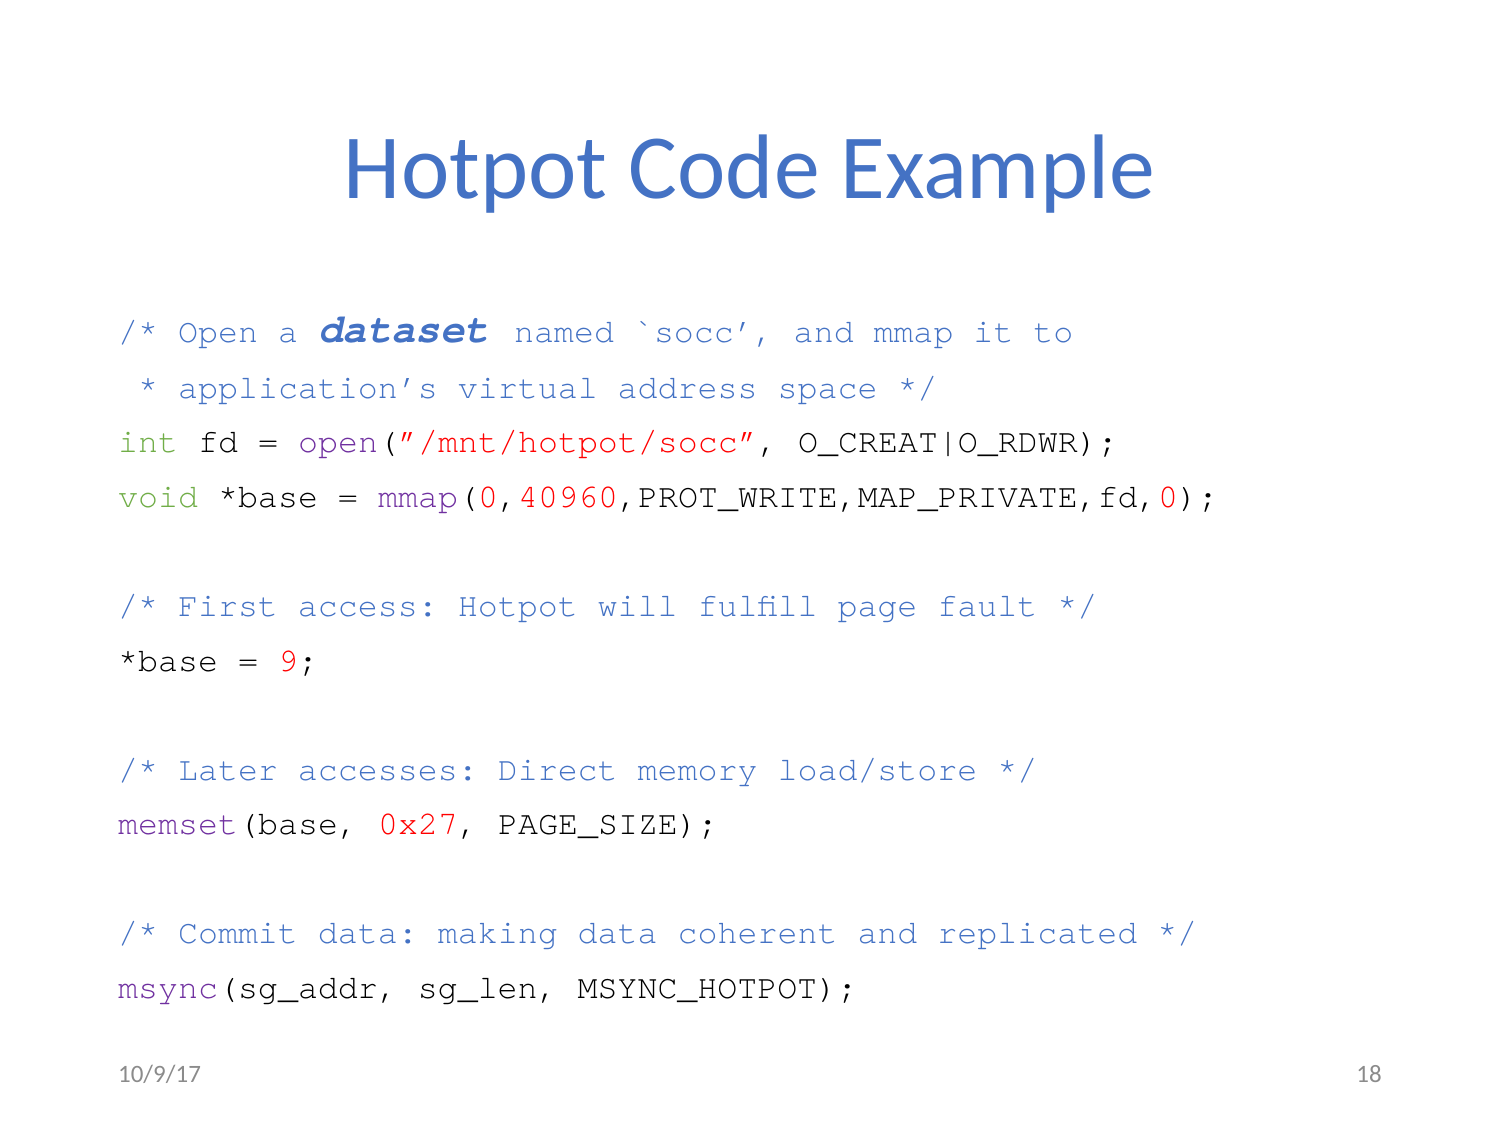

# Hotpot Code Example
/* Open a dataset named `socc’, and mmap it to
 * application’s virtual address space */
int fd = open(”/mnt/hotpot/socc”, O_CREAT|O_RDWR);
void *base = mmap(0,40960,PROT_WRITE,MAP_PRIVATE,fd,0);

/* First access: Hotpot will fulfill page fault */
*base = 9;

/* Later accesses: Direct memory load/store */
memset(base, 0x27, PAGE_SIZE);

/* Commit data: making data coherent and replicated */
msync(sg_addr, sg_len, MSYNC_HOTPOT);
10/9/17
18